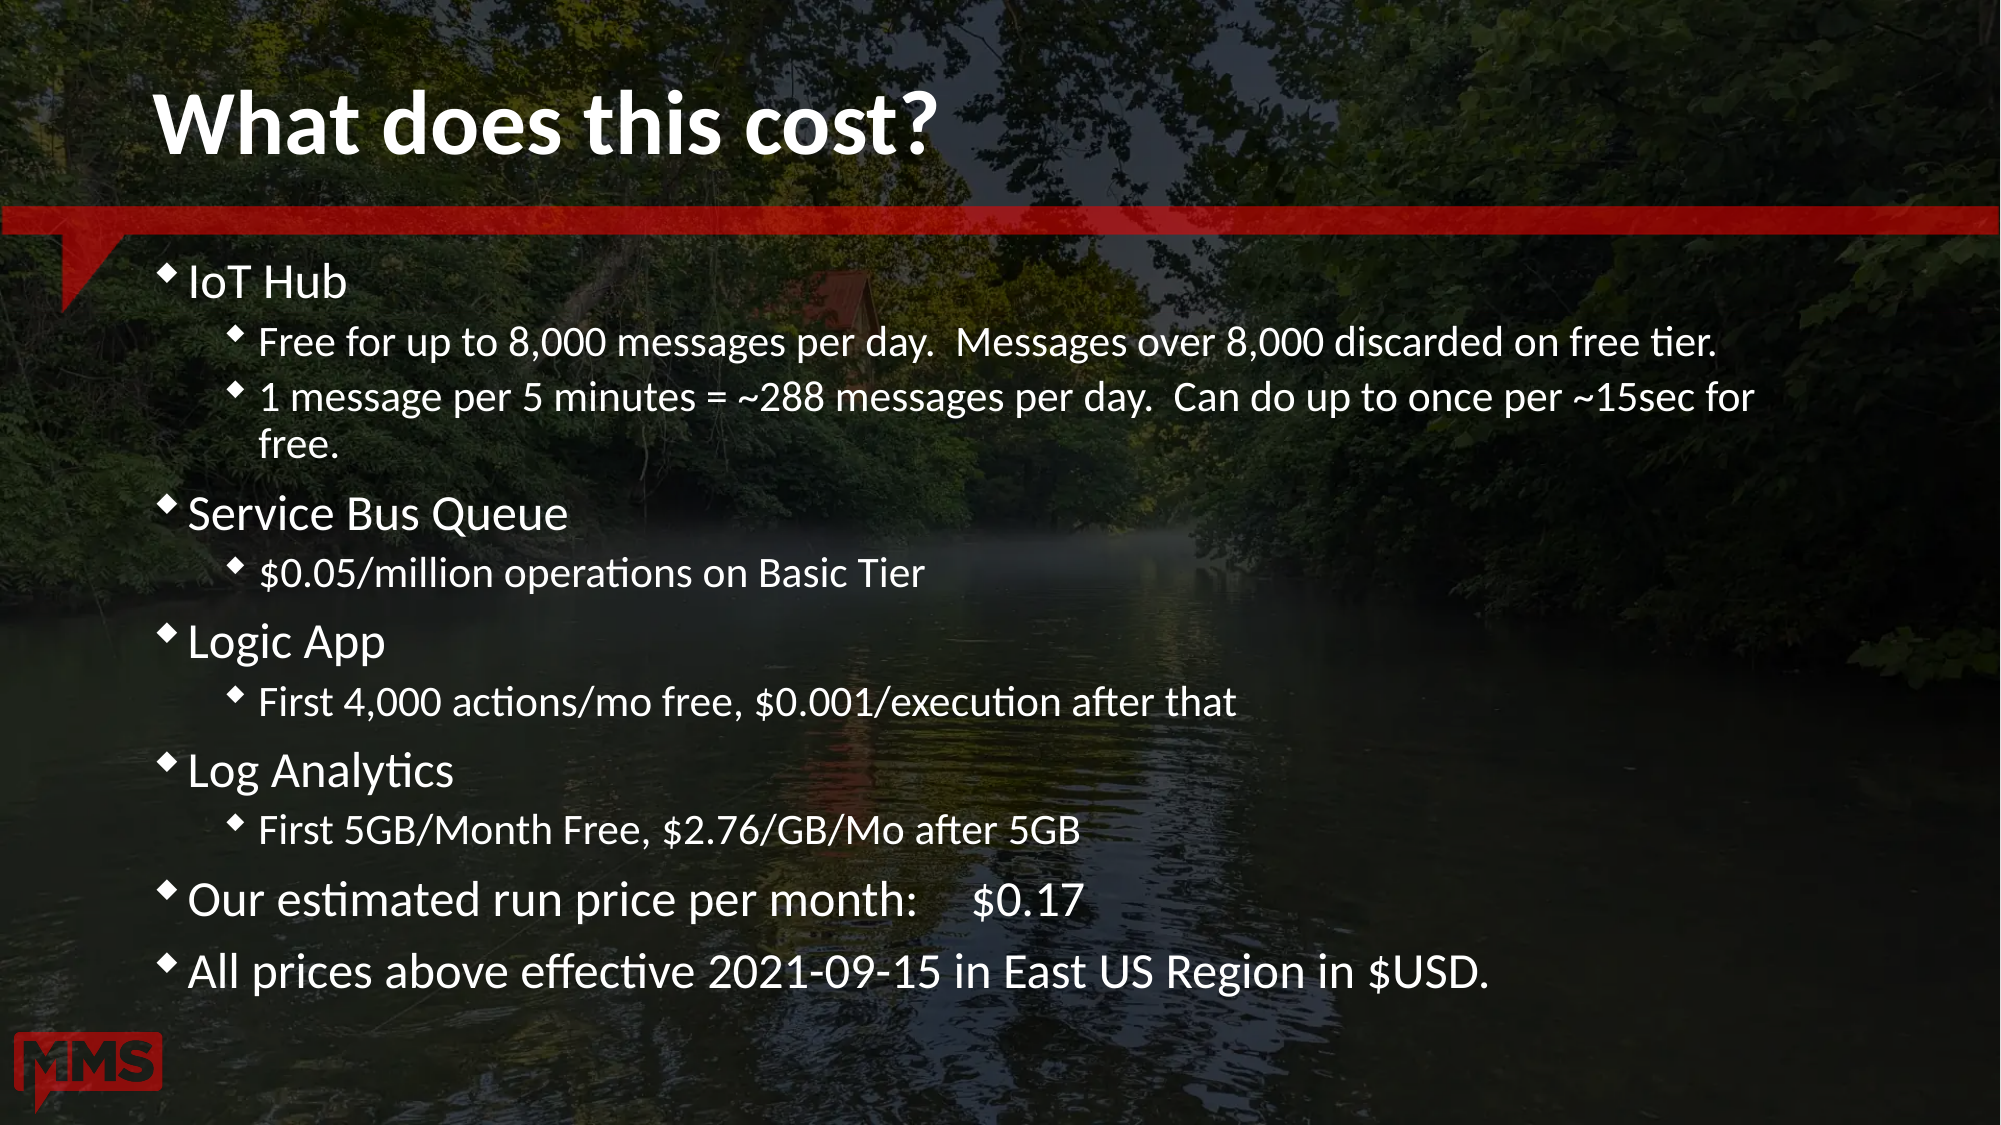

# What does this cost?
IoT Hub
Free for up to 8,000 messages per day.  Messages over 8,000 discarded on free tier.
1 message per 5 minutes = ~288 messages per day.  Can do up to once per ~15sec for free.
Service Bus Queue
$0.05/million operations on Basic Tier
Logic App
First 4,000 actions/mo free, $0.001/execution after that
Log Analytics
First 5GB/Month Free, $2.76/GB/Mo after 5GB
Our estimated run price per month:	$0.17
All prices above effective 2021-09-15 in East US Region in $USD.